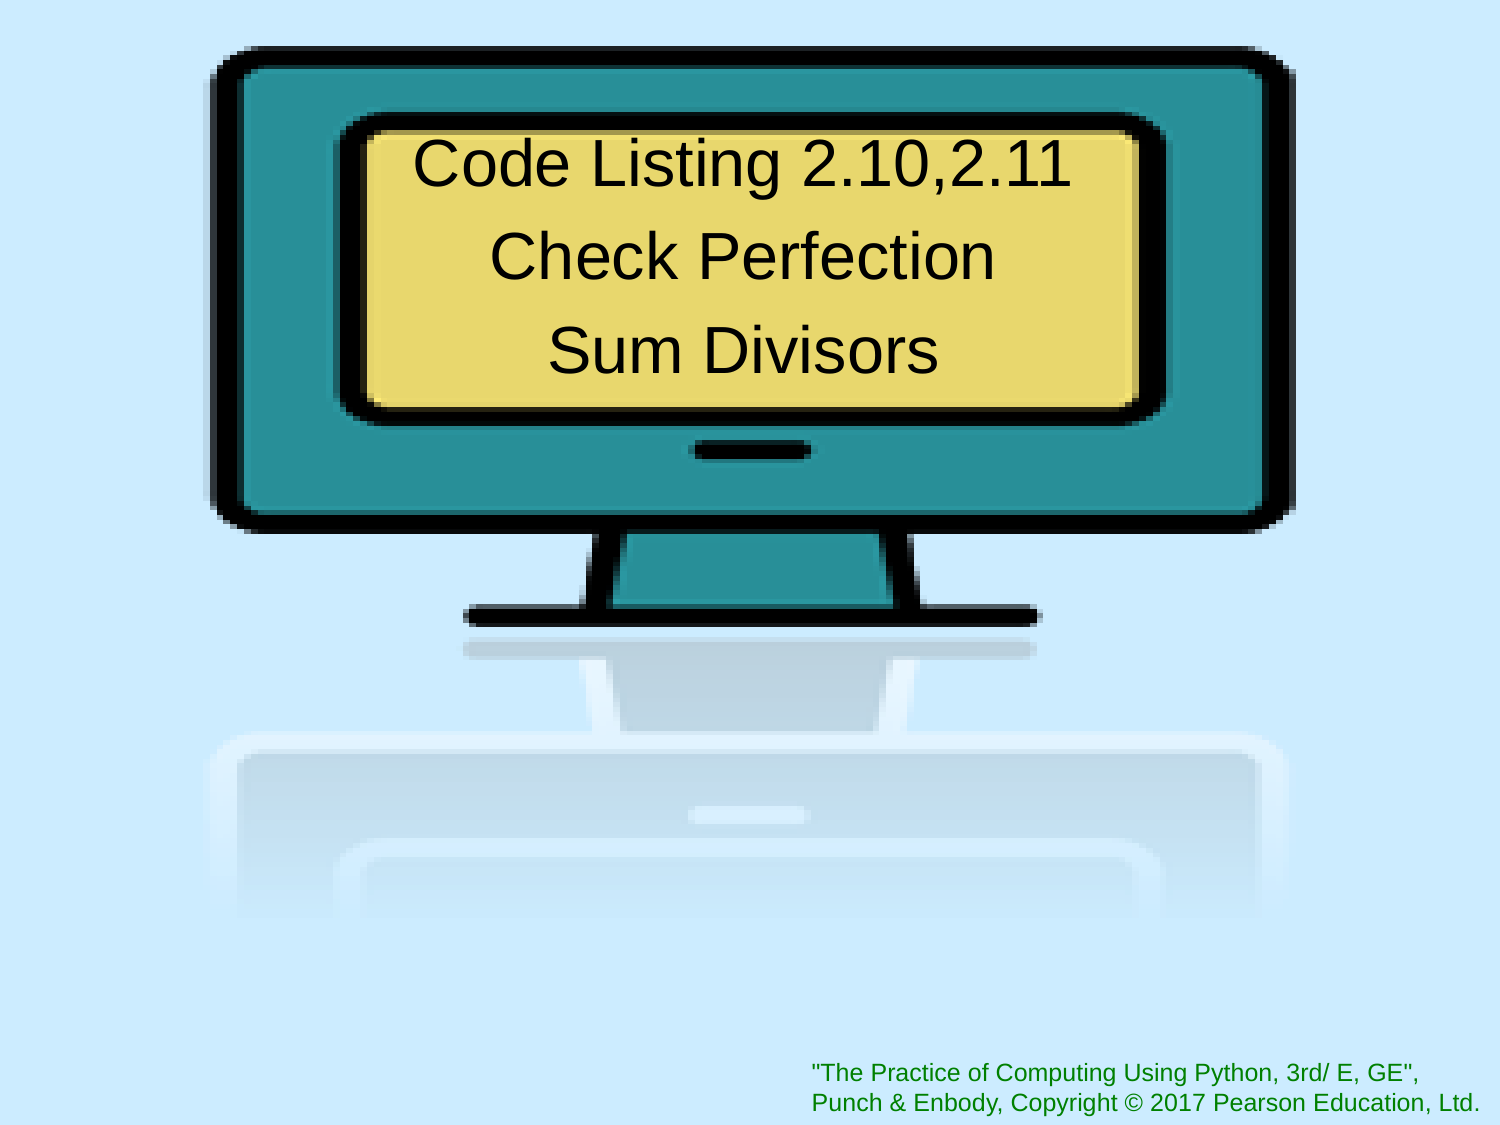

Code Listing 2.10,2.11
Check Perfection
Sum Divisors